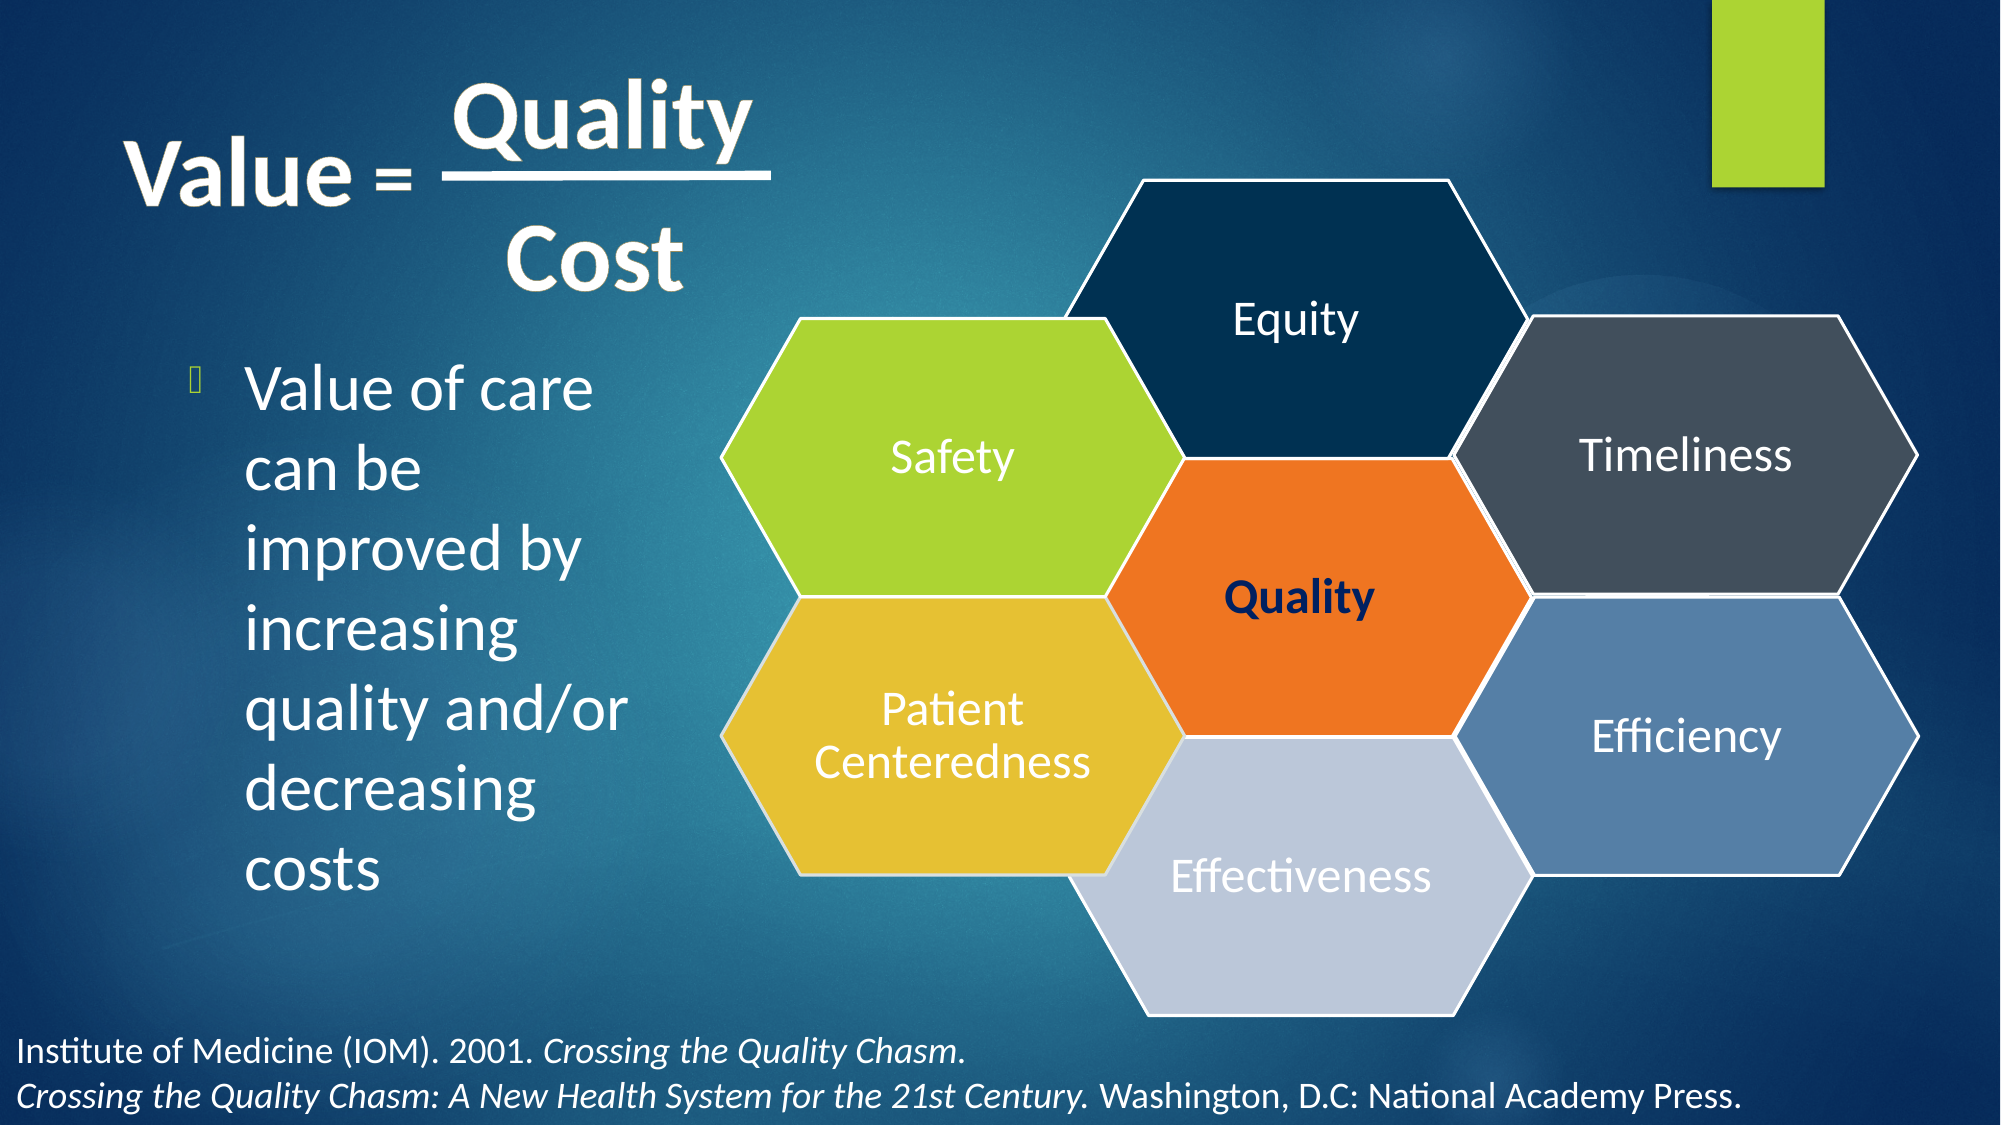

Quality
Value =

Cost

Equity

Timeliness

Safety

Quality

Patient Centeredness

Efficiency

Effectiveness

Value of care can be improved by increasing quality and/or decreasing costs
Institute of Medicine (IOM). 2001. Crossing the Quality Chasm.
Crossing the Quality Chasm: A New Health System for the 21st Century. Washington, D.C: National Academy Press.